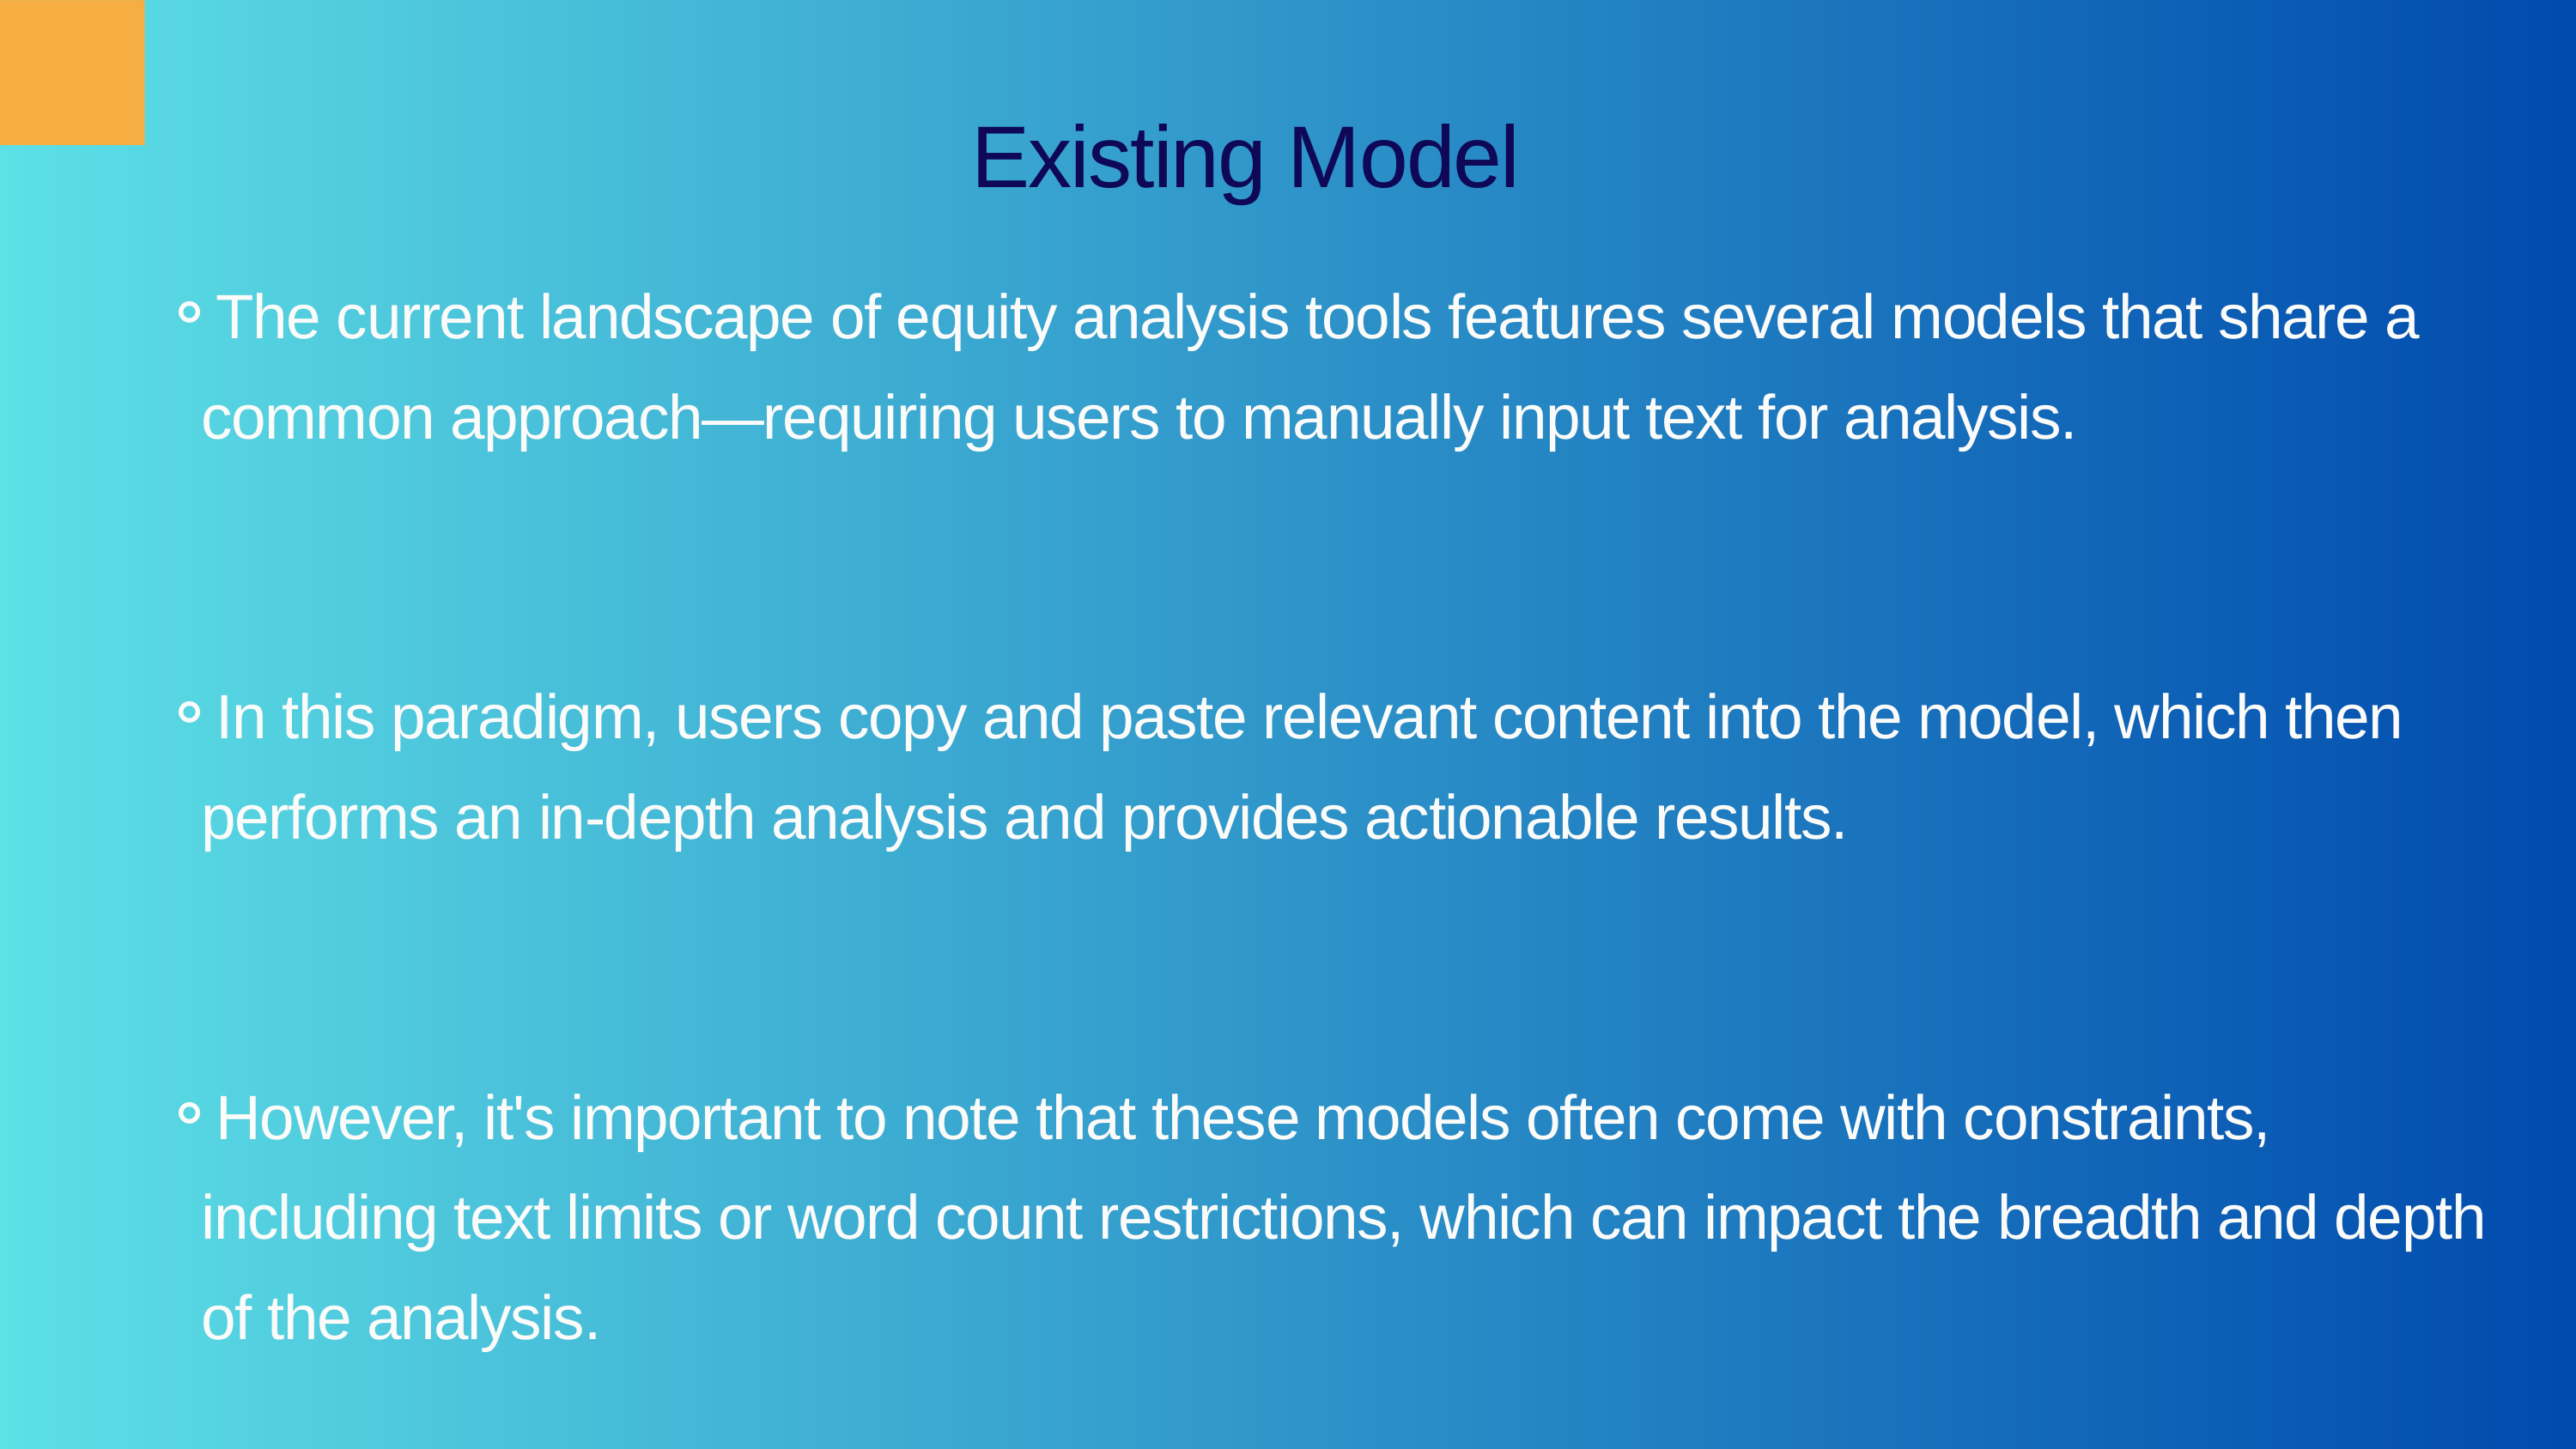

Existing Model
The current landscape of equity analysis tools features several models that share a common approach—requiring users to manually input text for analysis.

In this paradigm, users copy and paste relevant content into the model, which then performs an in-depth analysis and provides actionable results.

However, it's important to note that these models often come with constraints, including text limits or word count restrictions, which can impact the breadth and depth of the analysis.